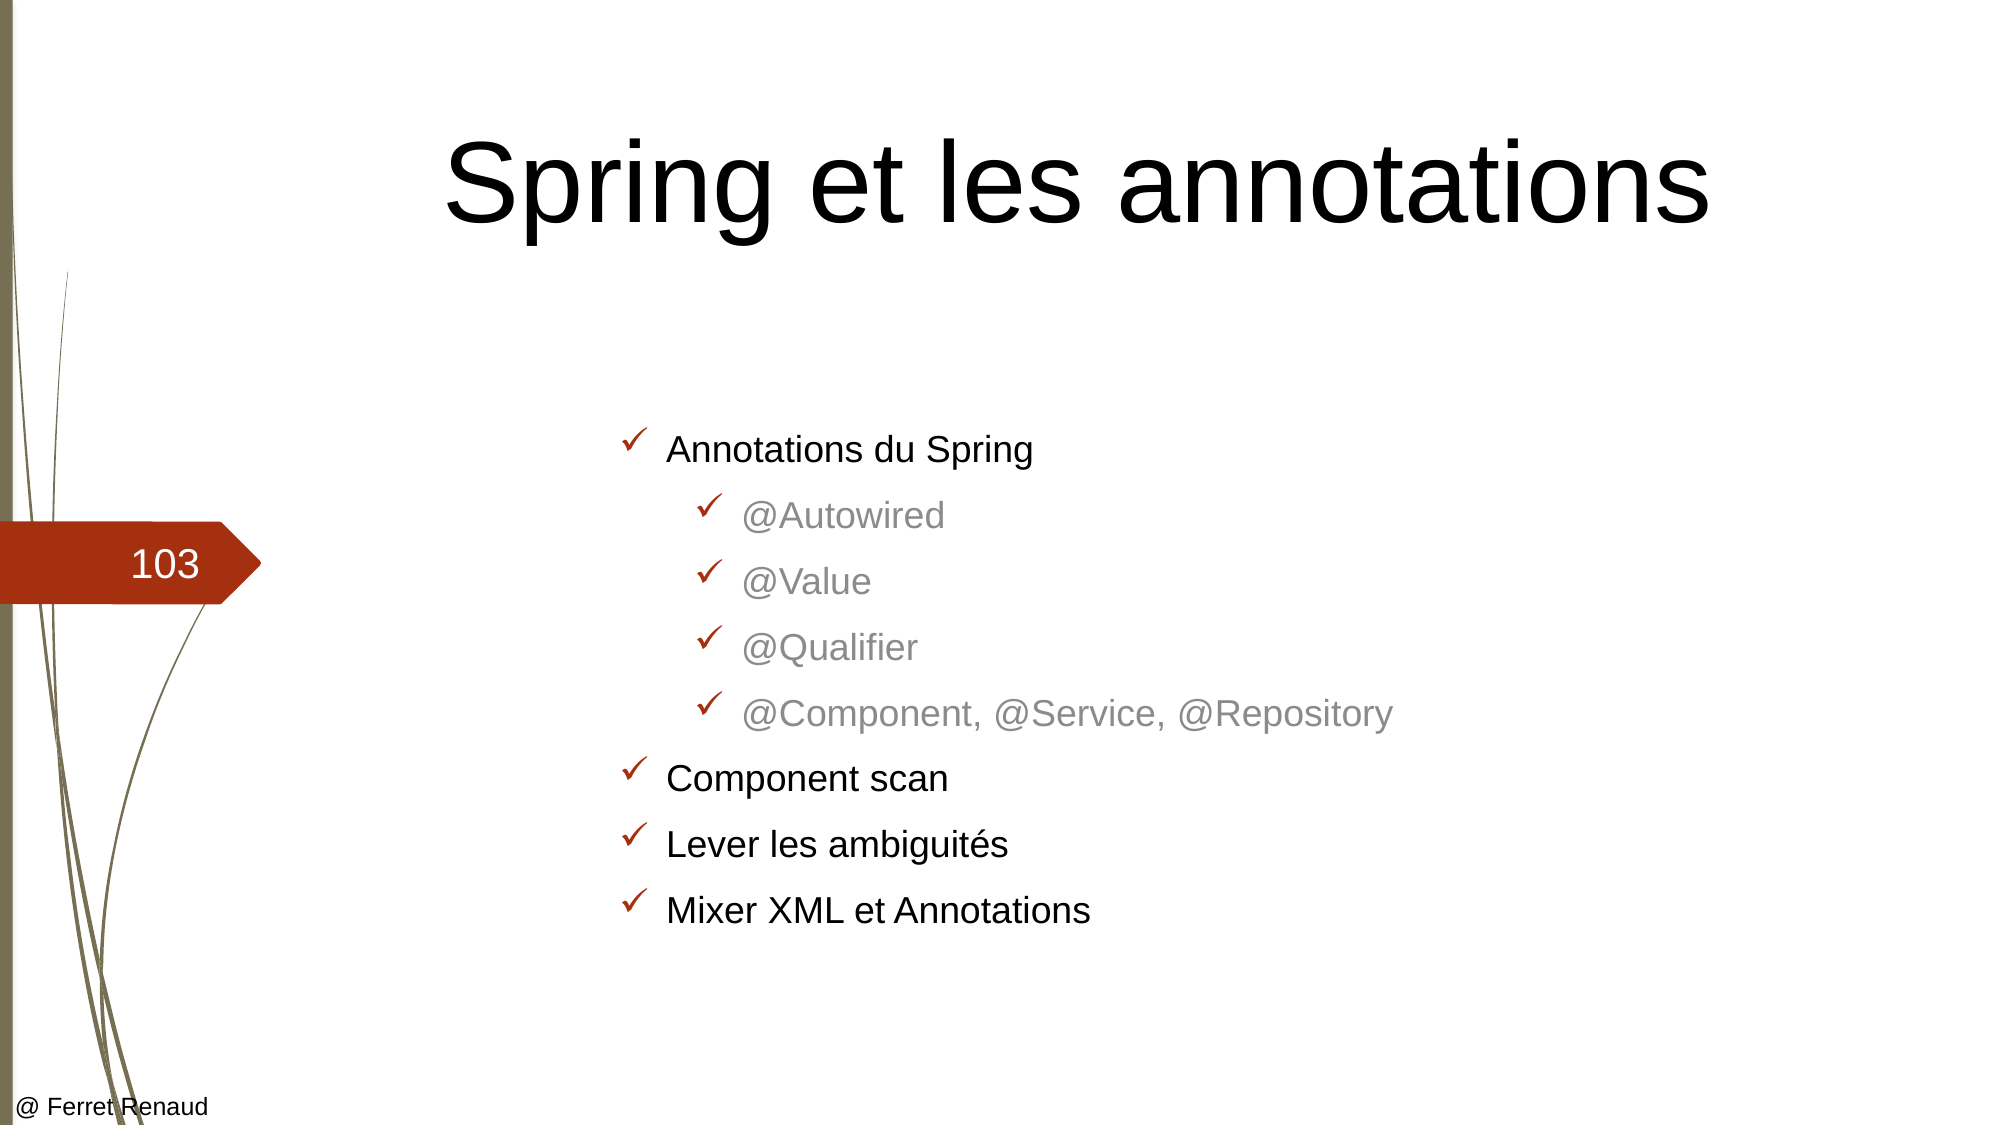

# Spring et les annotations
Annotations du Spring
@Autowired
@Value
@Qualifier
@Component, @Service, @Repository
Component scan
Lever les ambiguités
Mixer XML et Annotations
103
@ Ferret Renaud